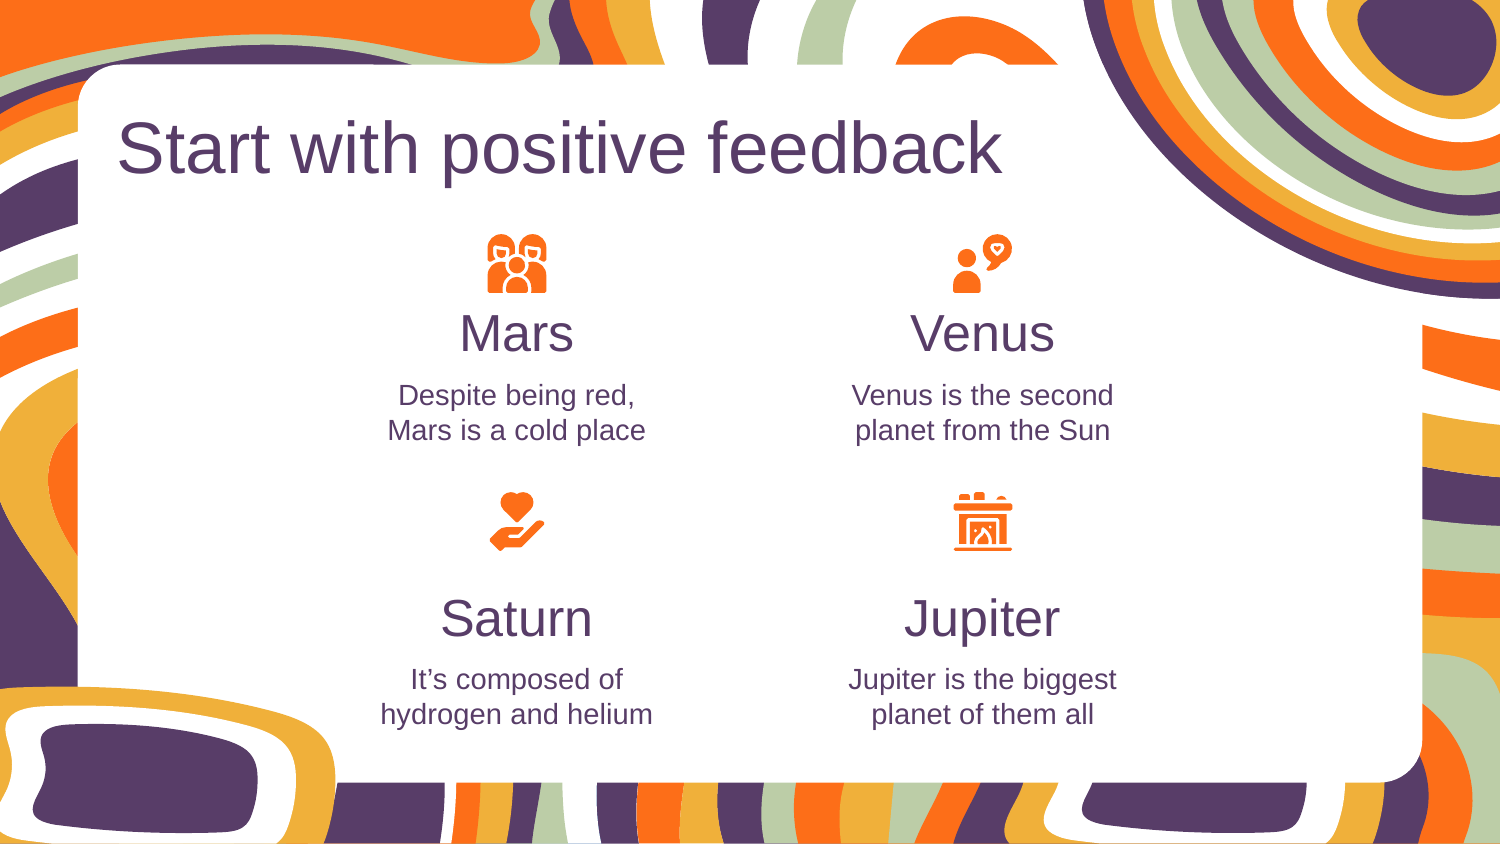

# Start with positive feedback

Mars
Venus
Despite being red, Mars is a cold place
Venus is the second planet from the Sun

Saturn
Jupiter
It’s composed of hydrogen and helium
Jupiter is the biggest planet of them all